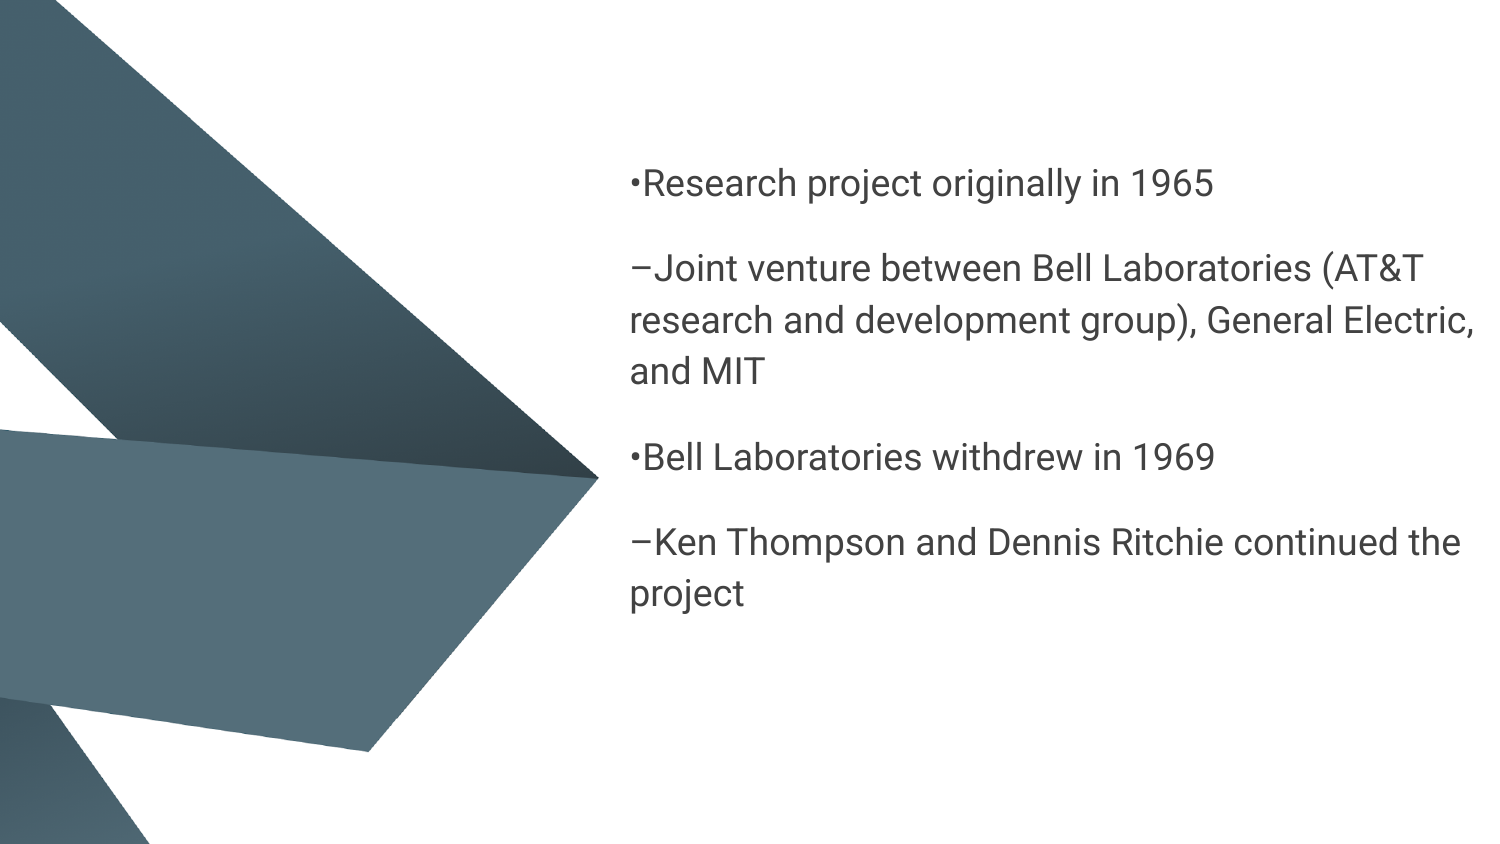

•Research project originally in 1965
–Joint venture between Bell Laboratories (AT&T research and development group), General Electric, and MIT
•Bell Laboratories withdrew in 1969
–Ken Thompson and Dennis Ritchie continued the project